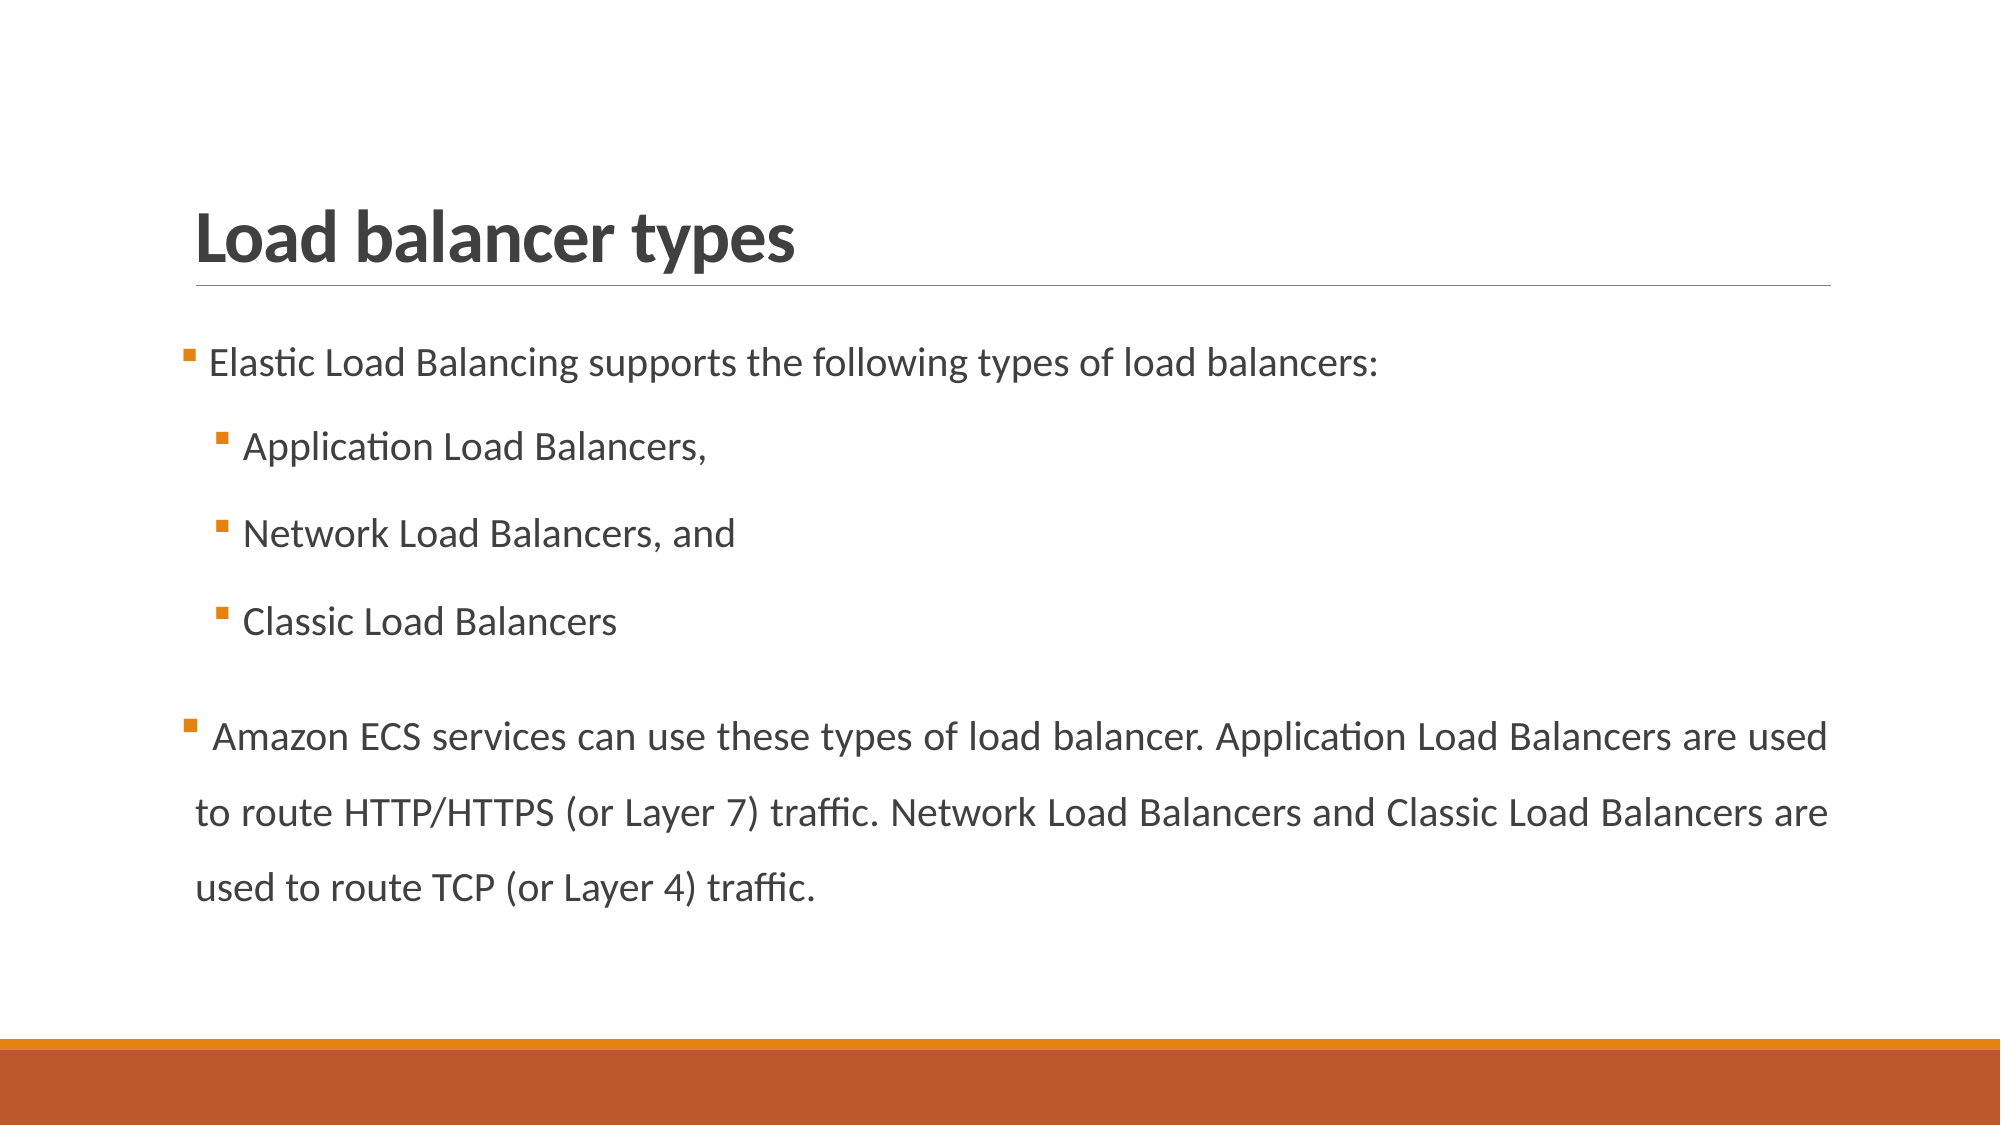

# Load balancer types
 Elastic Load Balancing supports the following types of load balancers:
Application Load Balancers,
Network Load Balancers, and
Classic Load Balancers
 Amazon ECS services can use these types of load balancer. Application Load Balancers are used to route HTTP/HTTPS (or Layer 7) traffic. Network Load Balancers and Classic Load Balancers are used to route TCP (or Layer 4) traffic.